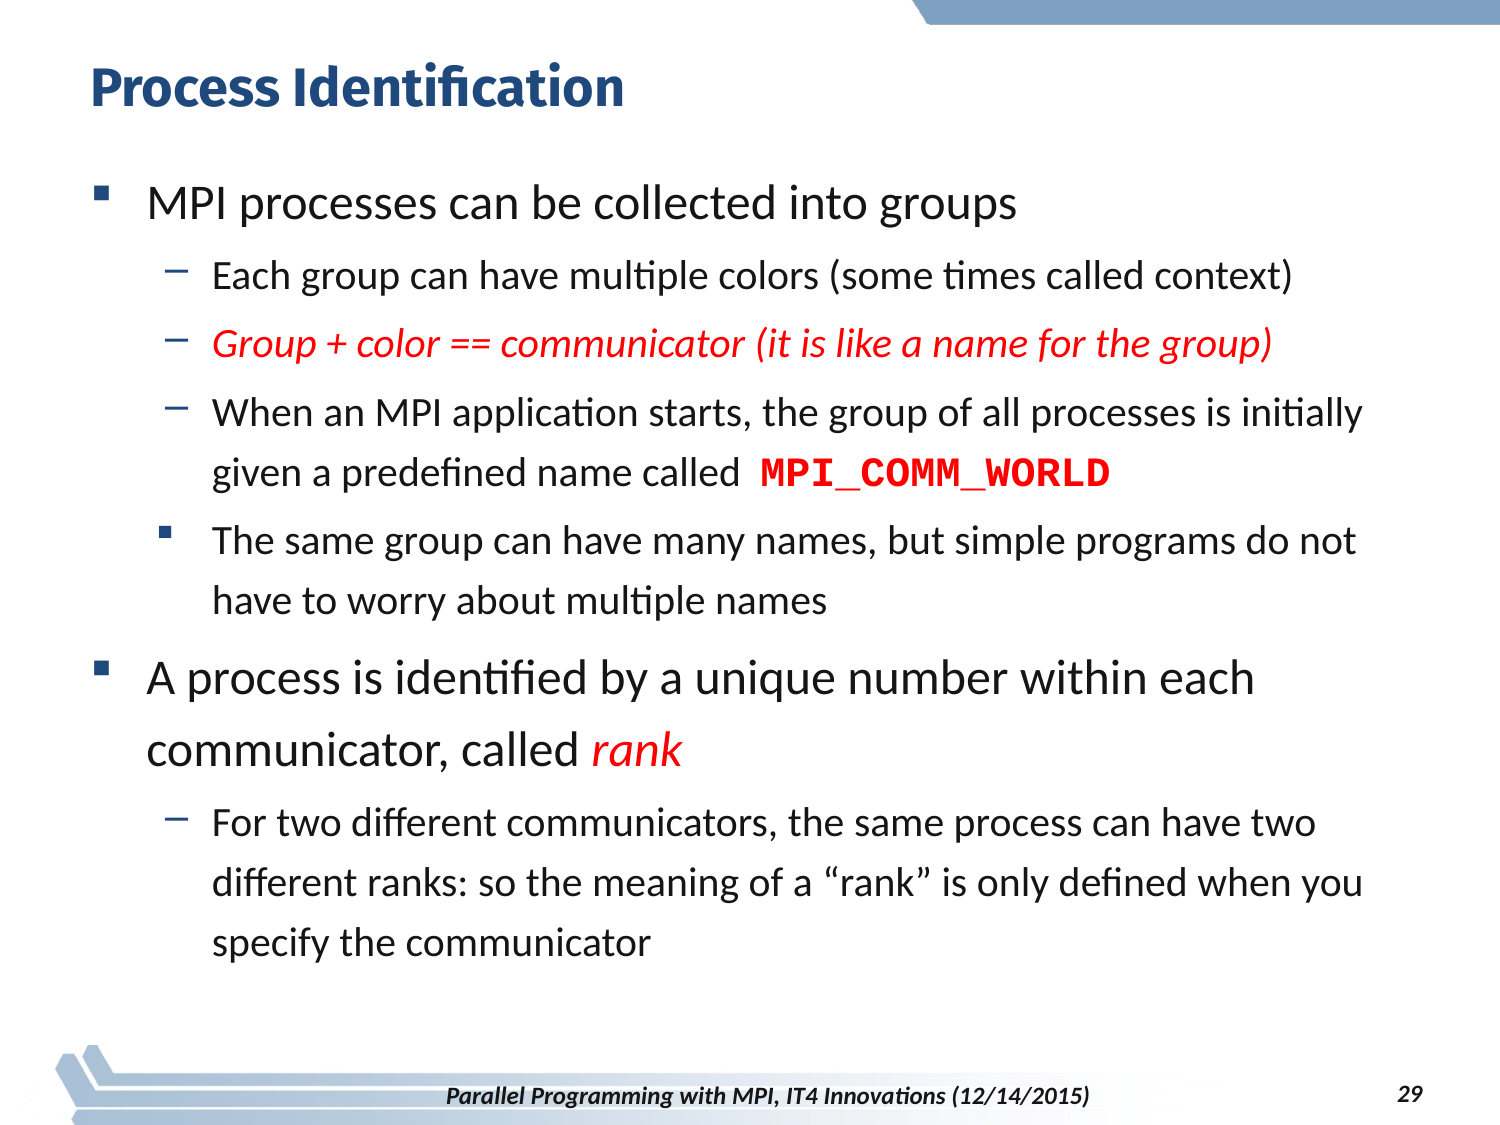

# Process Identification
MPI processes can be collected into groups
Each group can have multiple colors (some times called context)
Group + color == communicator (it is like a name for the group)
When an MPI application starts, the group of all processes is initially given a predefined name called  MPI_COMM_WORLD
The same group can have many names, but simple programs do not have to worry about multiple names
A process is identified by a unique number within each communicator, called rank
For two different communicators, the same process can have two different ranks: so the meaning of a “rank” is only defined when you specify the communicator
29
Parallel Programming with MPI, IT4 Innovations (12/14/2015)